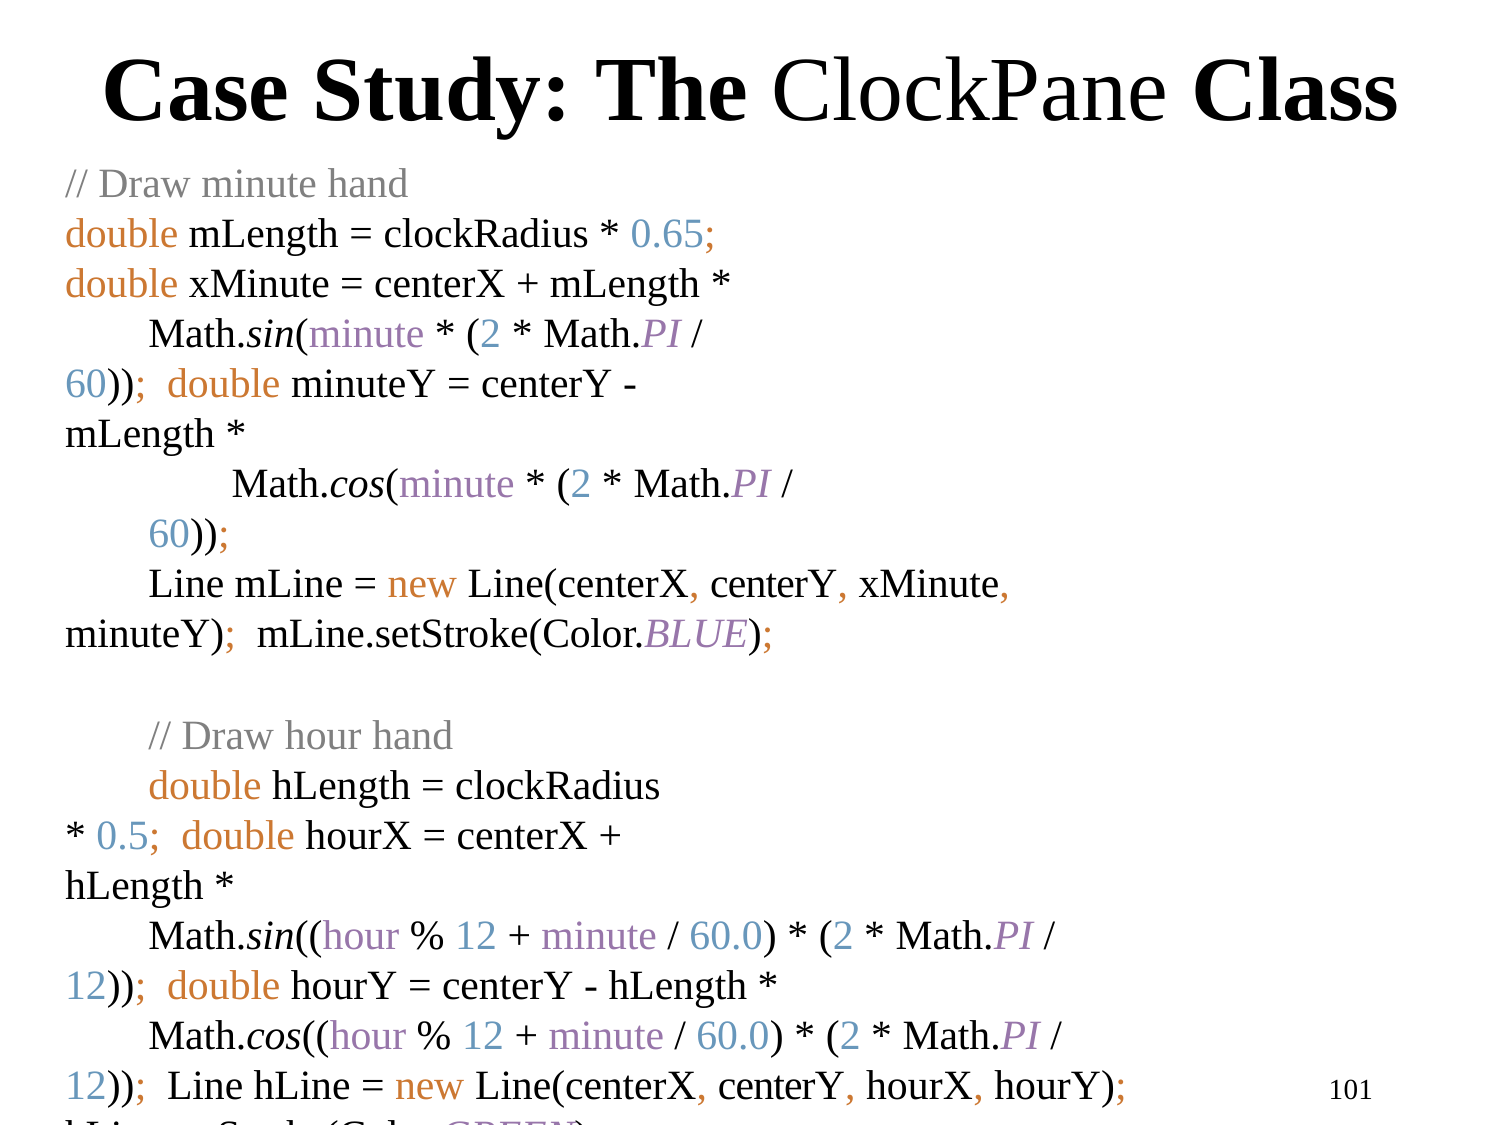

# Case Study: The ClockPane Class
// Draw minute hand
double mLength = clockRadius * 0.65;  double xMinute = centerX + mLength *
Math.sin(minute * (2 * Math.PI / 60));  double minuteY = centerY - mLength *
Math.cos(minute * (2 * Math.PI / 60));
Line mLine = new Line(centerX, centerY, xMinute, minuteY);  mLine.setStroke(Color.BLUE);

// Draw hour hand
double hLength = clockRadius * 0.5;  double hourX = centerX + hLength *
Math.sin((hour % 12 + minute / 60.0) * (2 * Math.PI / 12));  double hourY = centerY - hLength *
Math.cos((hour % 12 + minute / 60.0) * (2 * Math.PI / 12));  Line hLine = new Line(centerX, centerY, hourX, hourY);  hLine.setStroke(Color.GREEN);
101